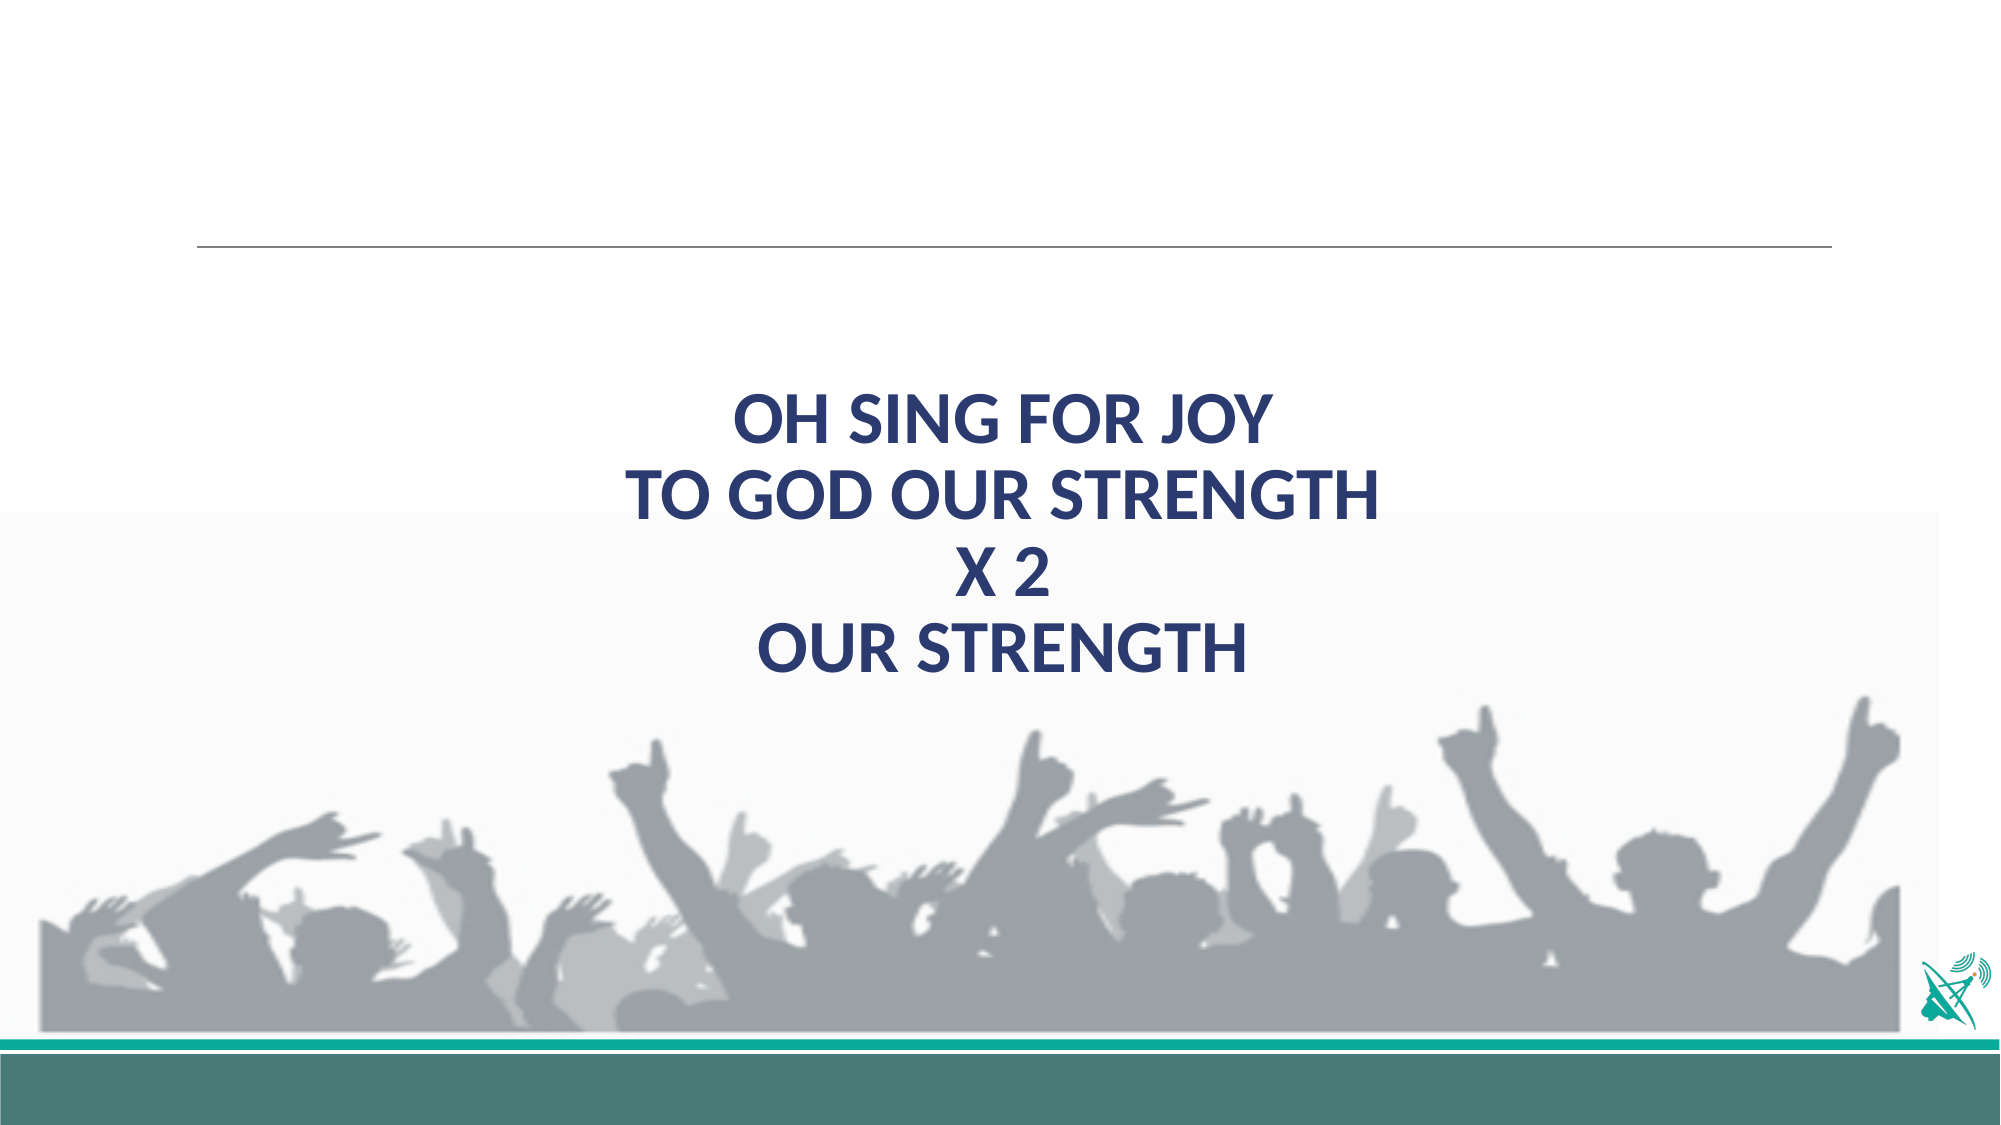

# OH SING FOR JOY TO GOD OUR STRENGTH X 2 OUR STRENGTH